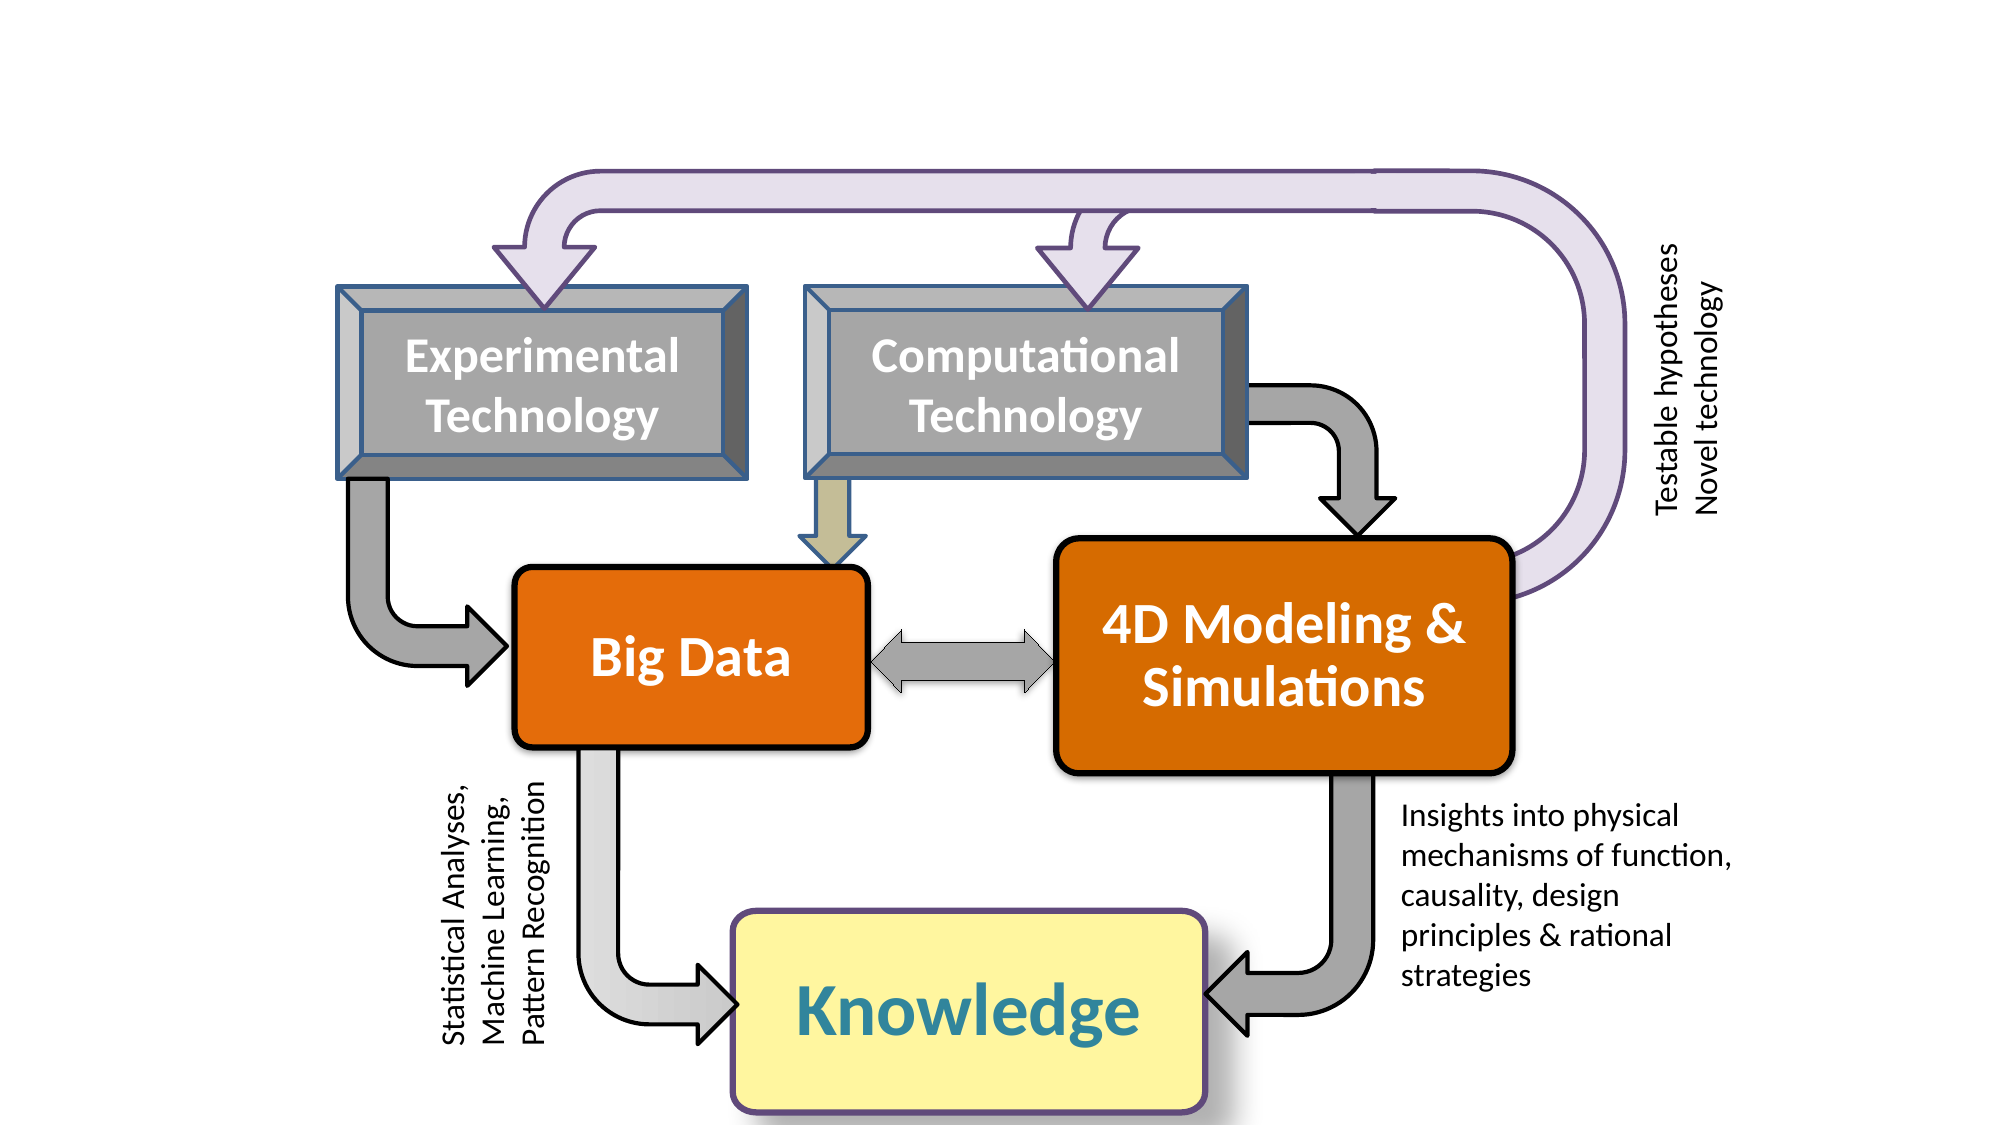

Computational Technology
Experimental Technology
Testable hypotheses Novel technology

4D Modeling & Simulations
Big Data

Insights into physical mechanisms of function, causality, design principles & rational strategies
Statistical Analyses, Machine Learning, Pattern Recognition
Knowledge